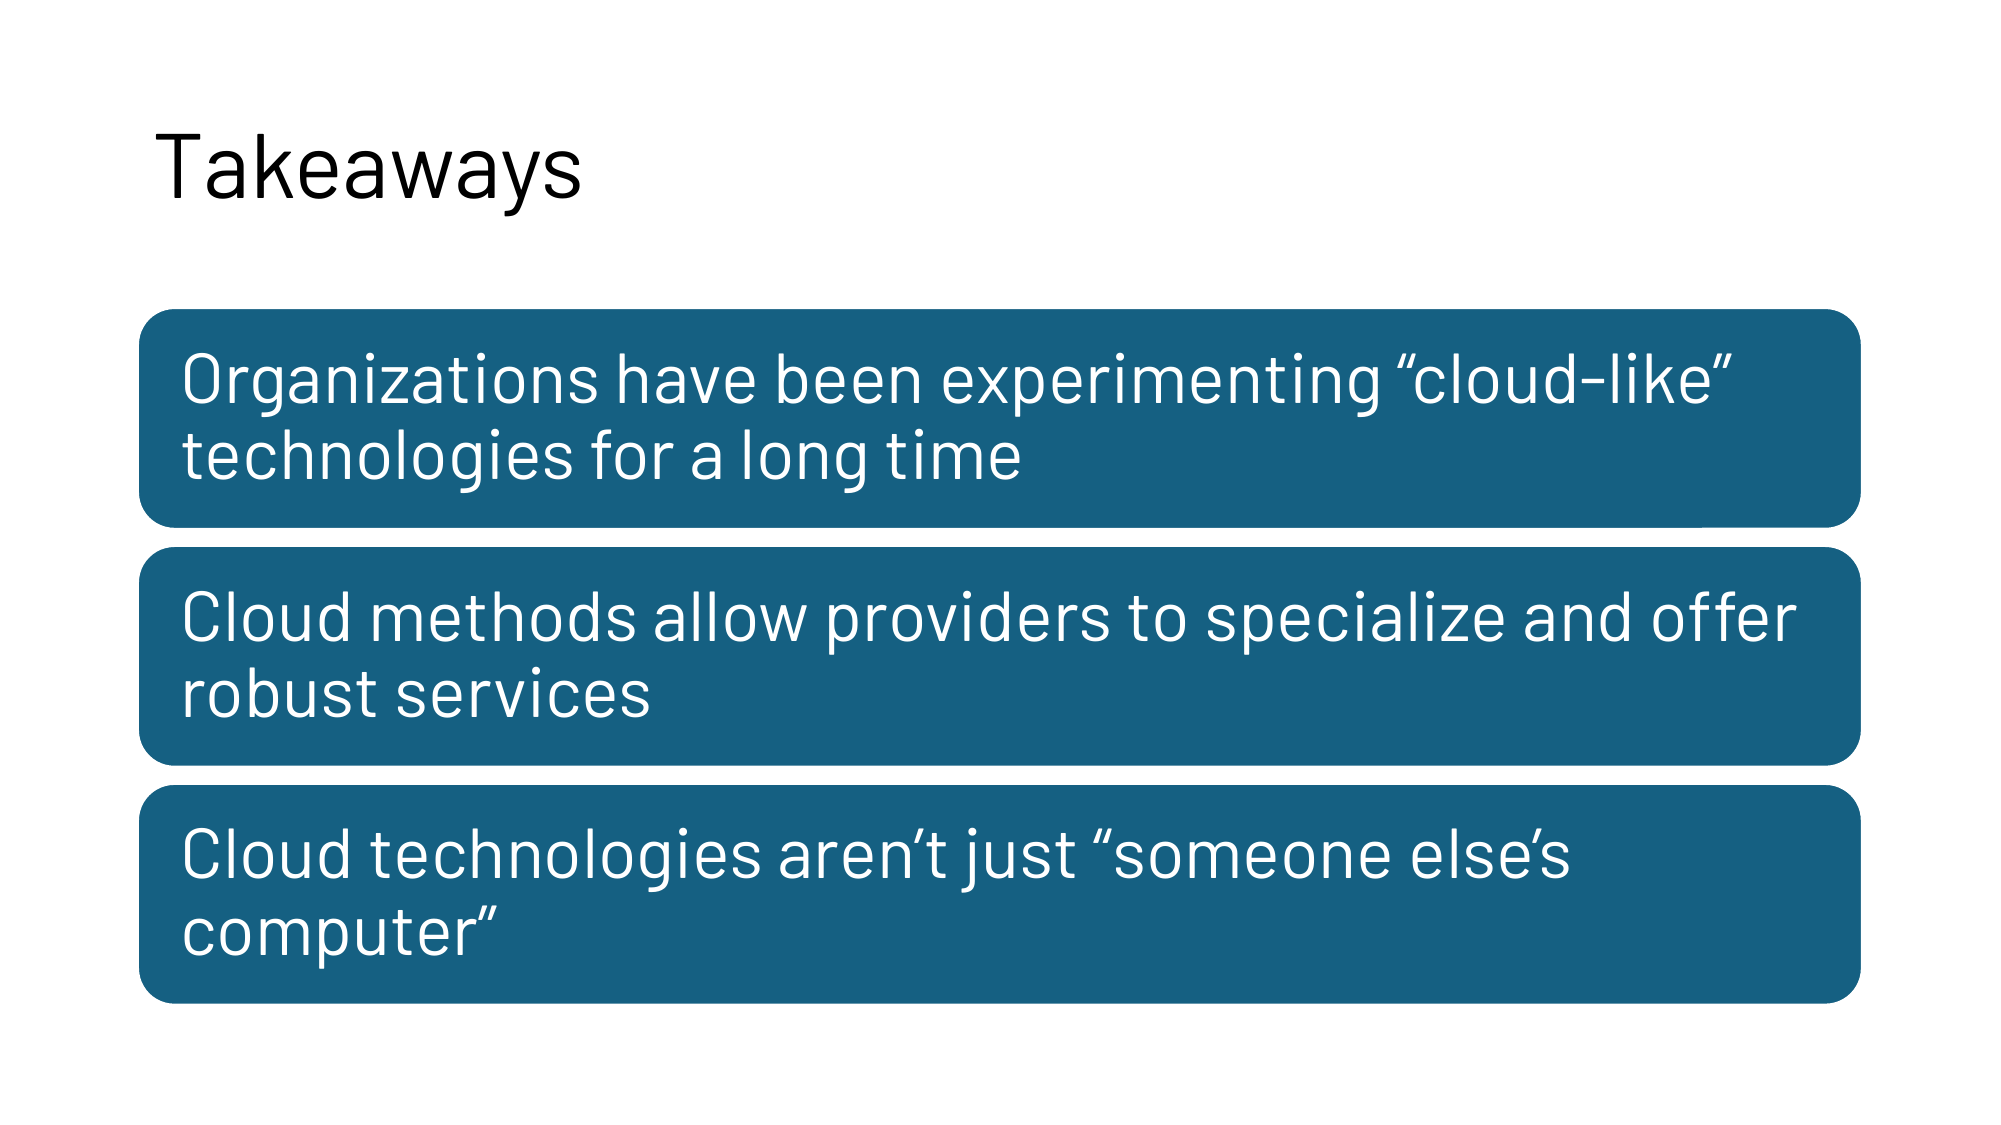

# Takeaways
Organizations have been experimenting “cloud-like” technologies for a long time
Cloud methods allow providers to specialize and offer robust services
Cloud technologies aren’t just “someone else’s computer”